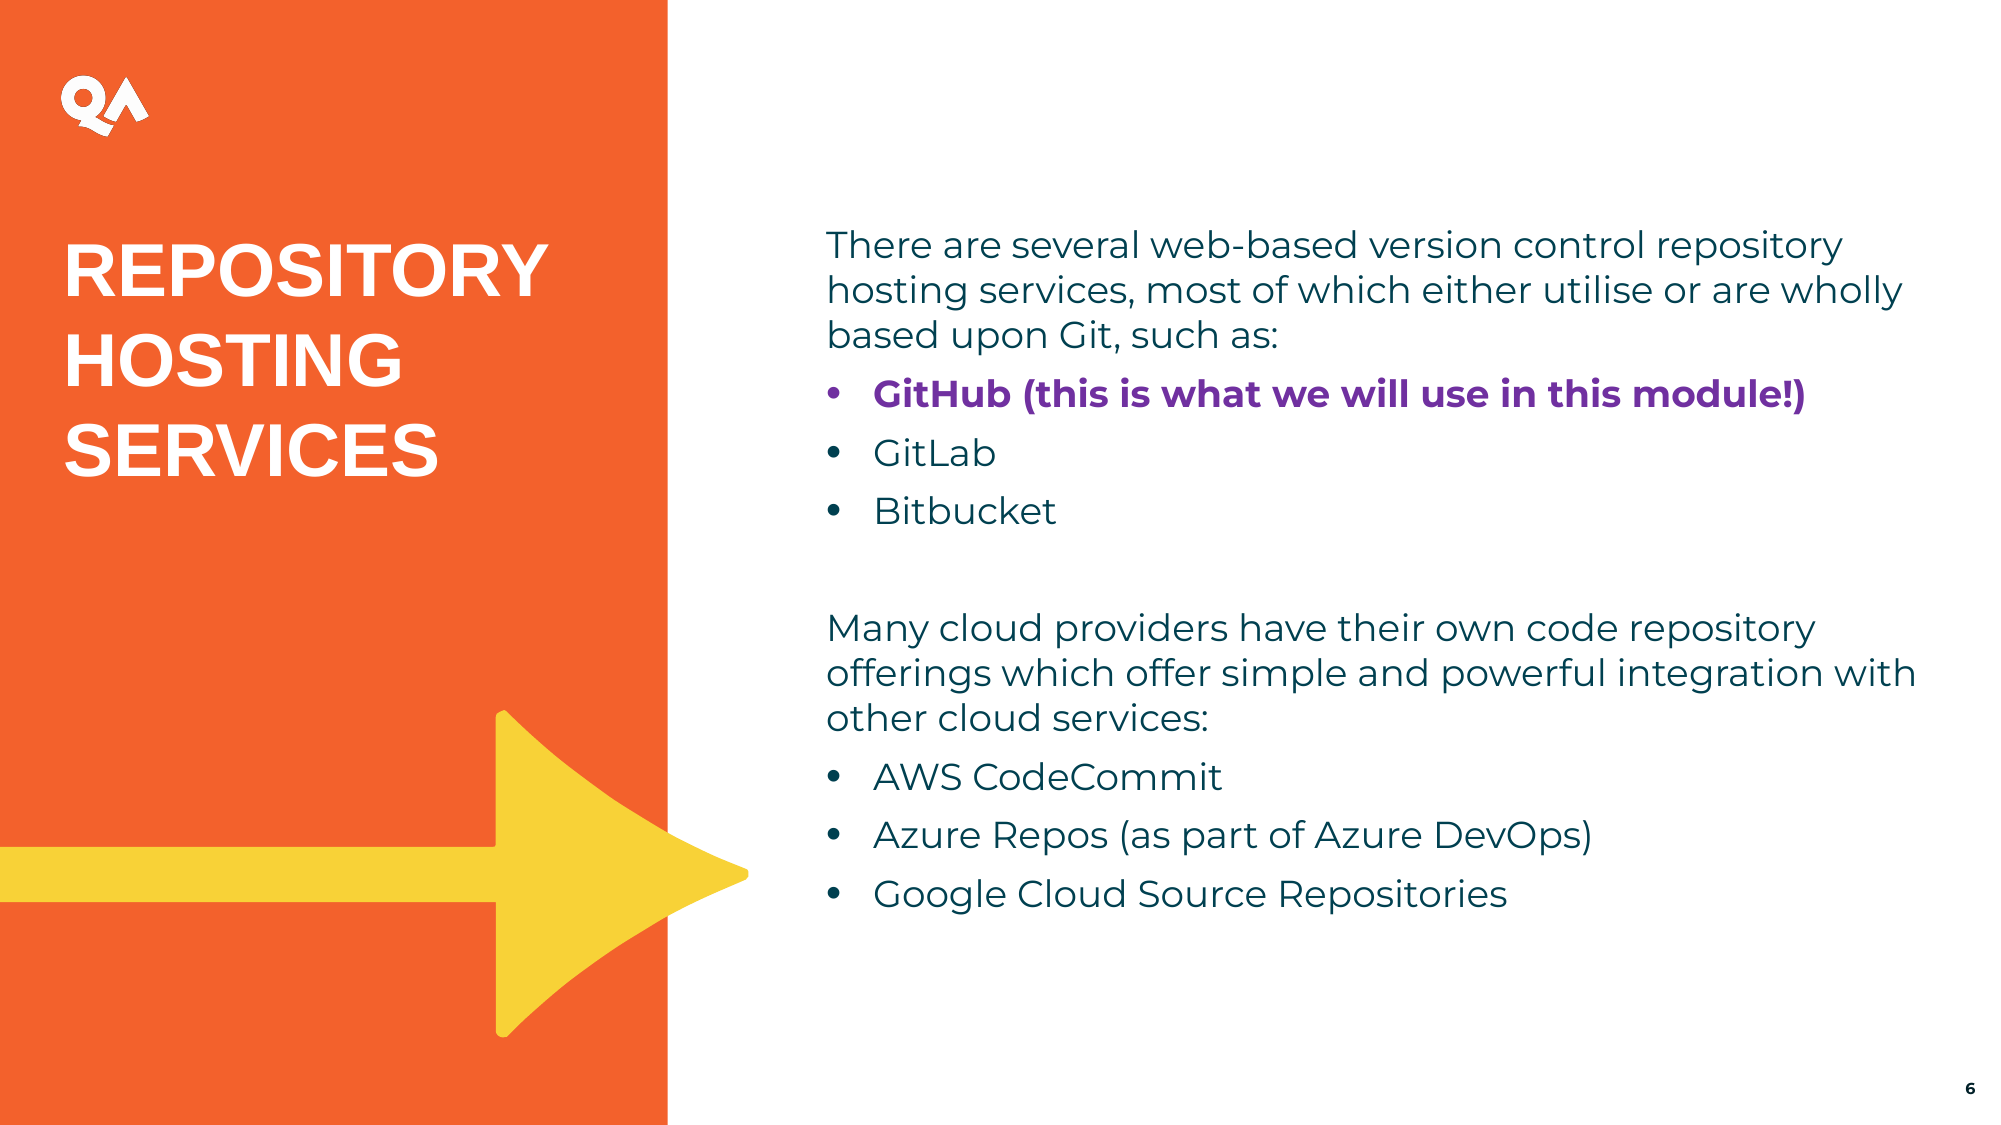

Repository Hosting Services
There are several web-based version control repository hosting services, most of which either utilise or are wholly based upon Git, such as:
GitHub (this is what we will use in this module!)
GitLab
Bitbucket

Many cloud providers have their own code repository offerings which offer simple and powerful integration with other cloud services:
AWS CodeCommit
Azure Repos (as part of Azure DevOps)
Google Cloud Source Repositories

6